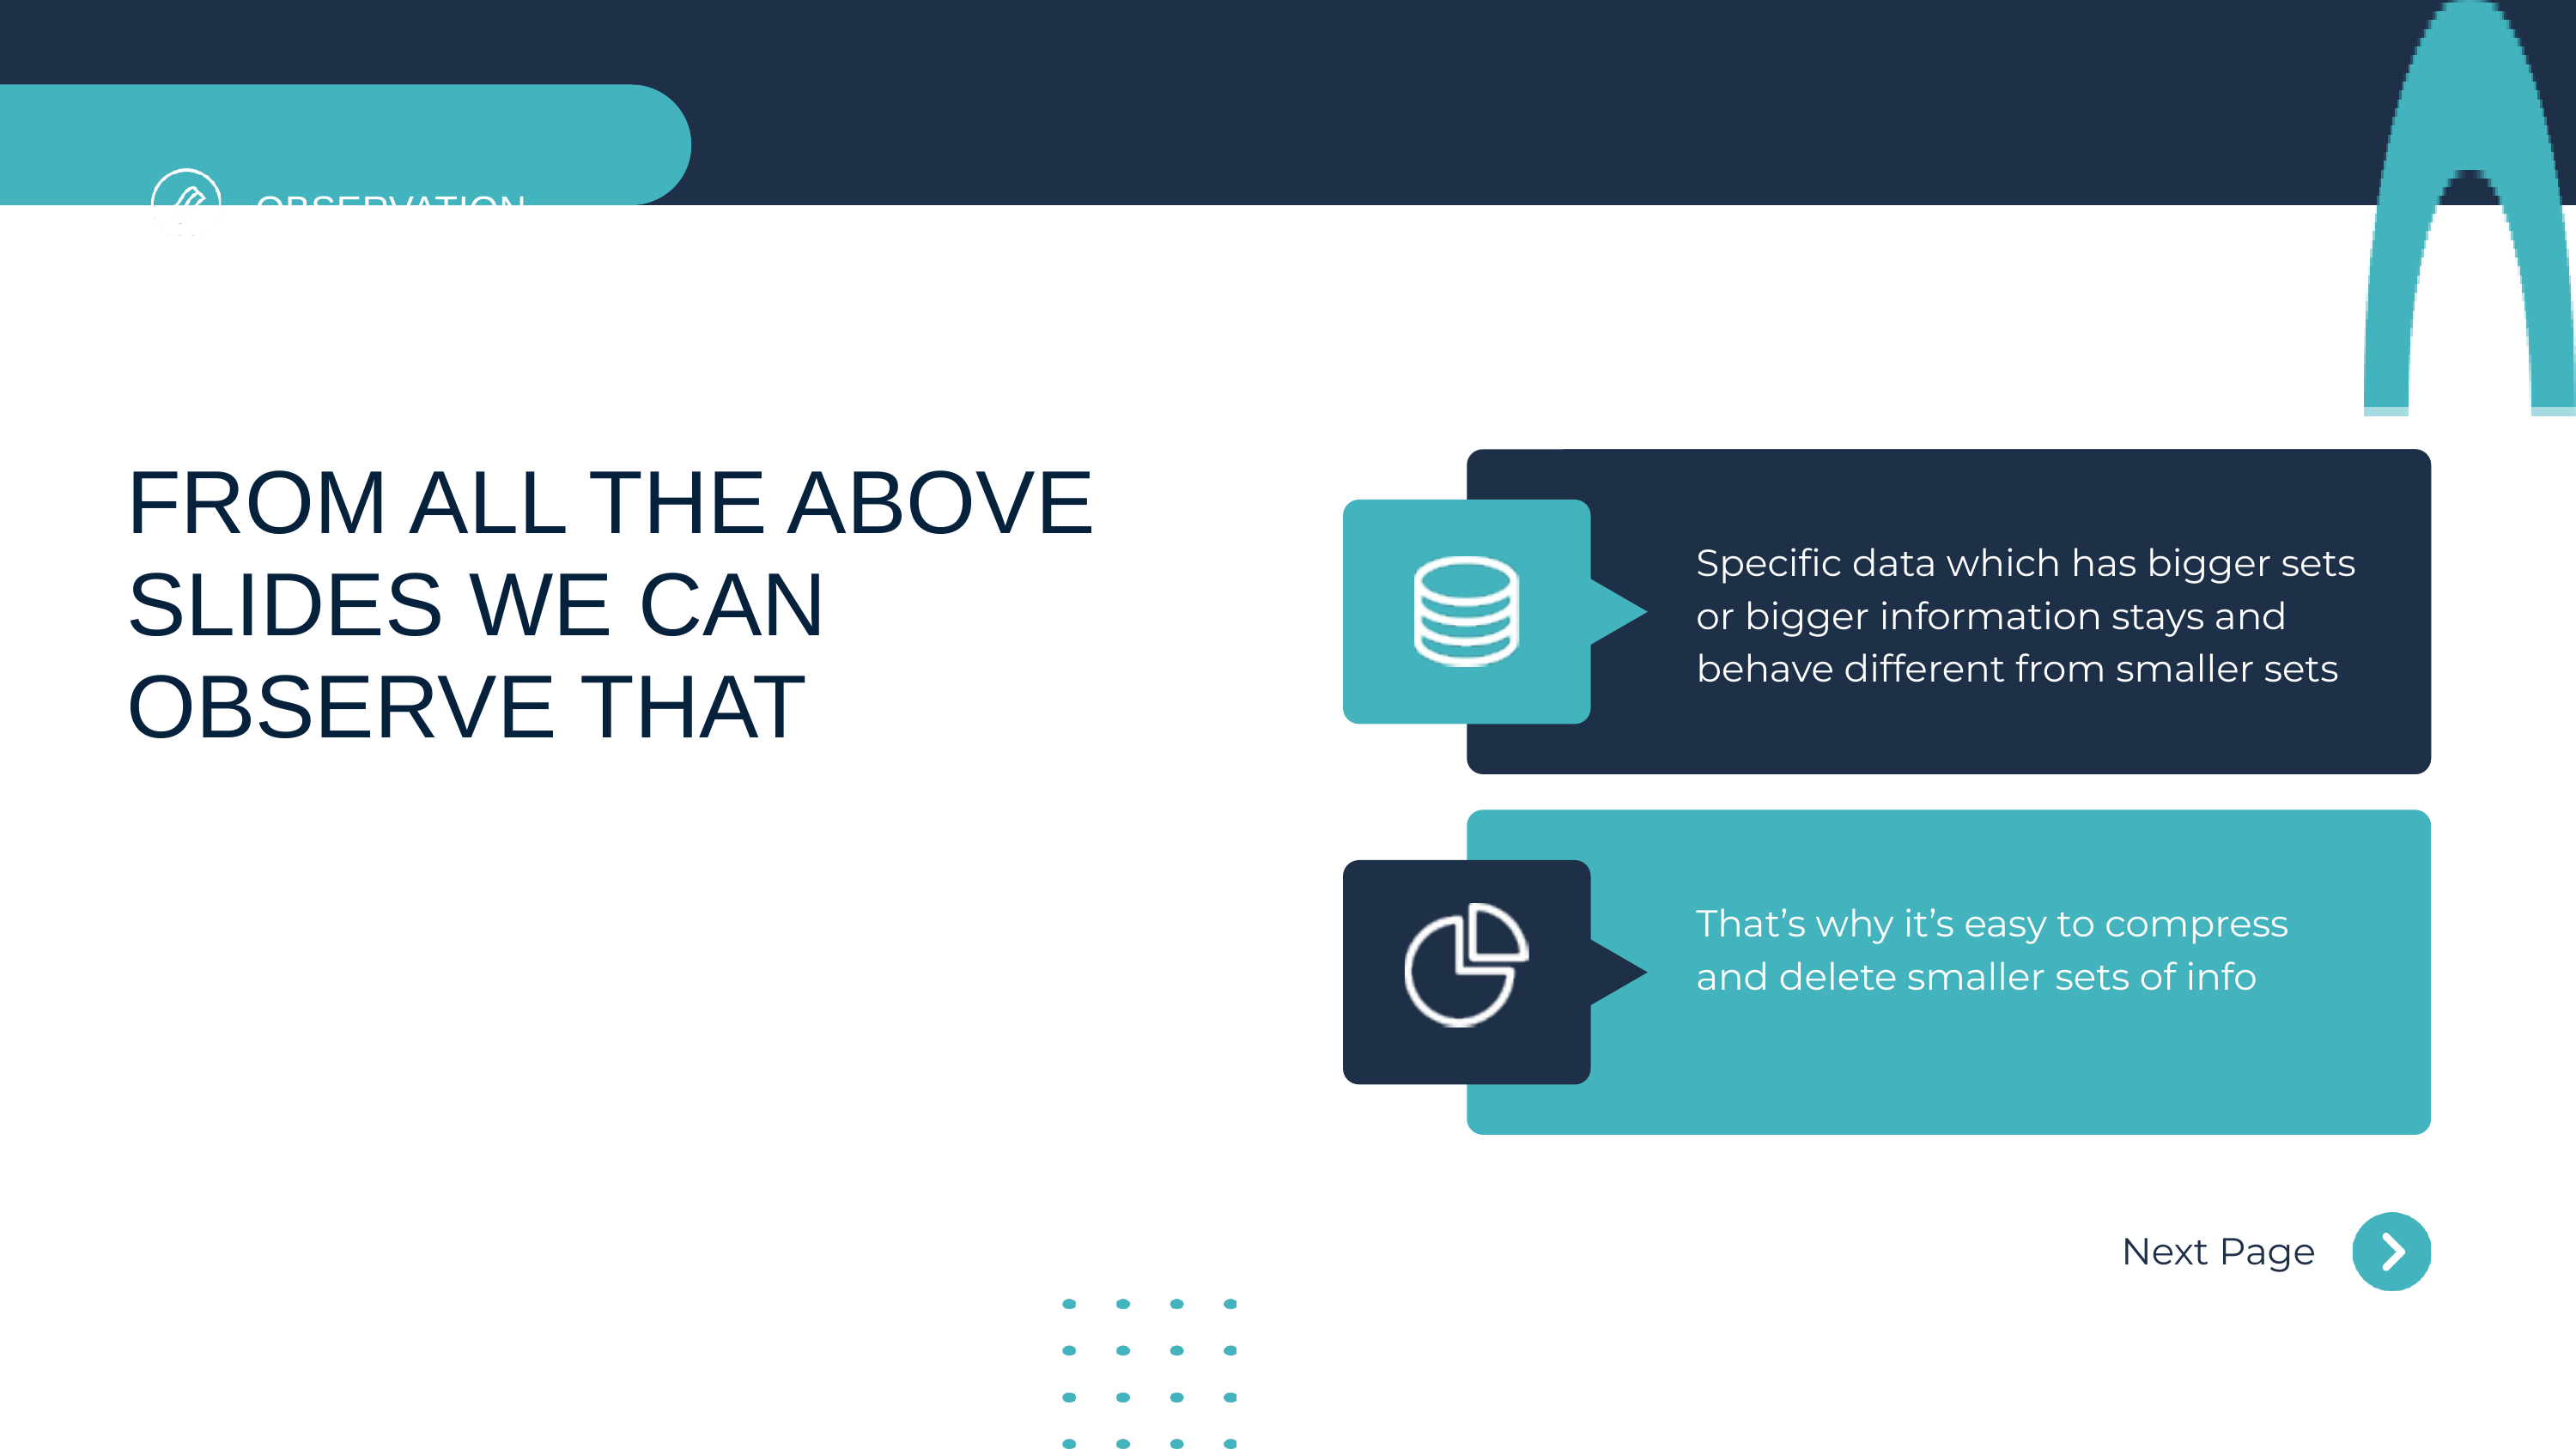

OBSERVATION

FROM ALL THE ABOVE SLIDES WE CAN OBSERVE THAT

Specific data which has bigger sets or bigger information stays and behave different from smaller sets

That’s why it’s easy to compress and delete smaller sets of info

2020

Next Page